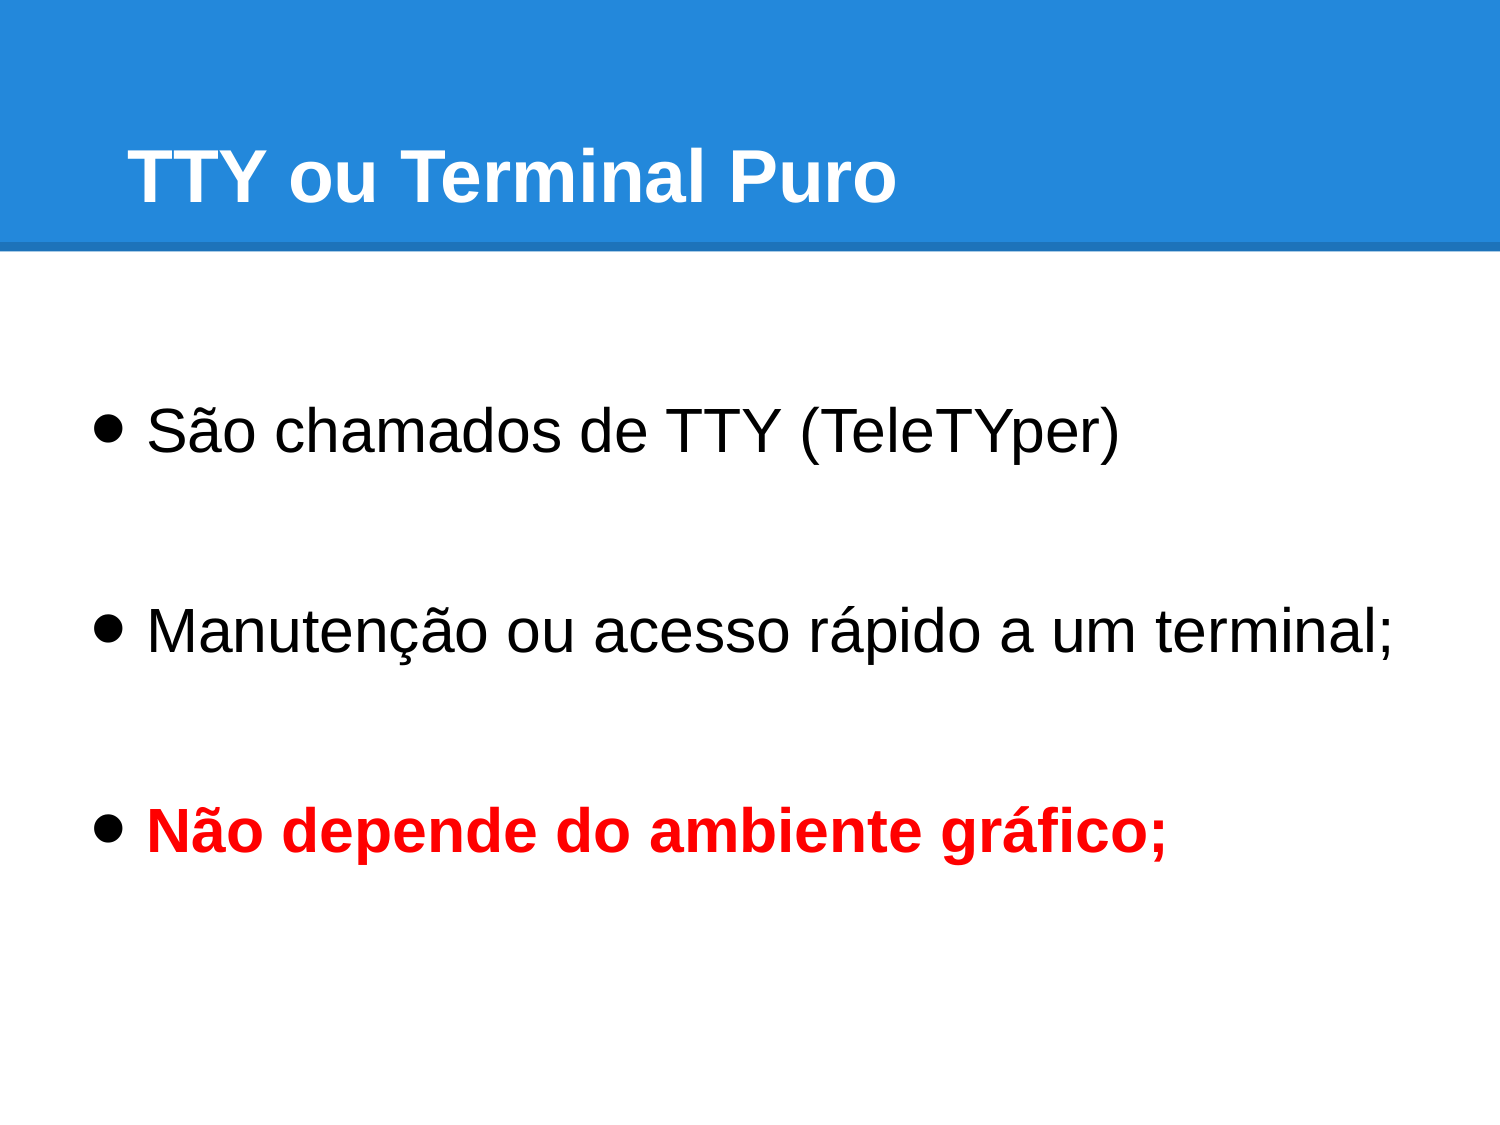

# TTY ou Terminal Puro
São chamados de TTY (TeleTYper)
Manutenção ou acesso rápido a um terminal;
Não depende do ambiente gráfico;